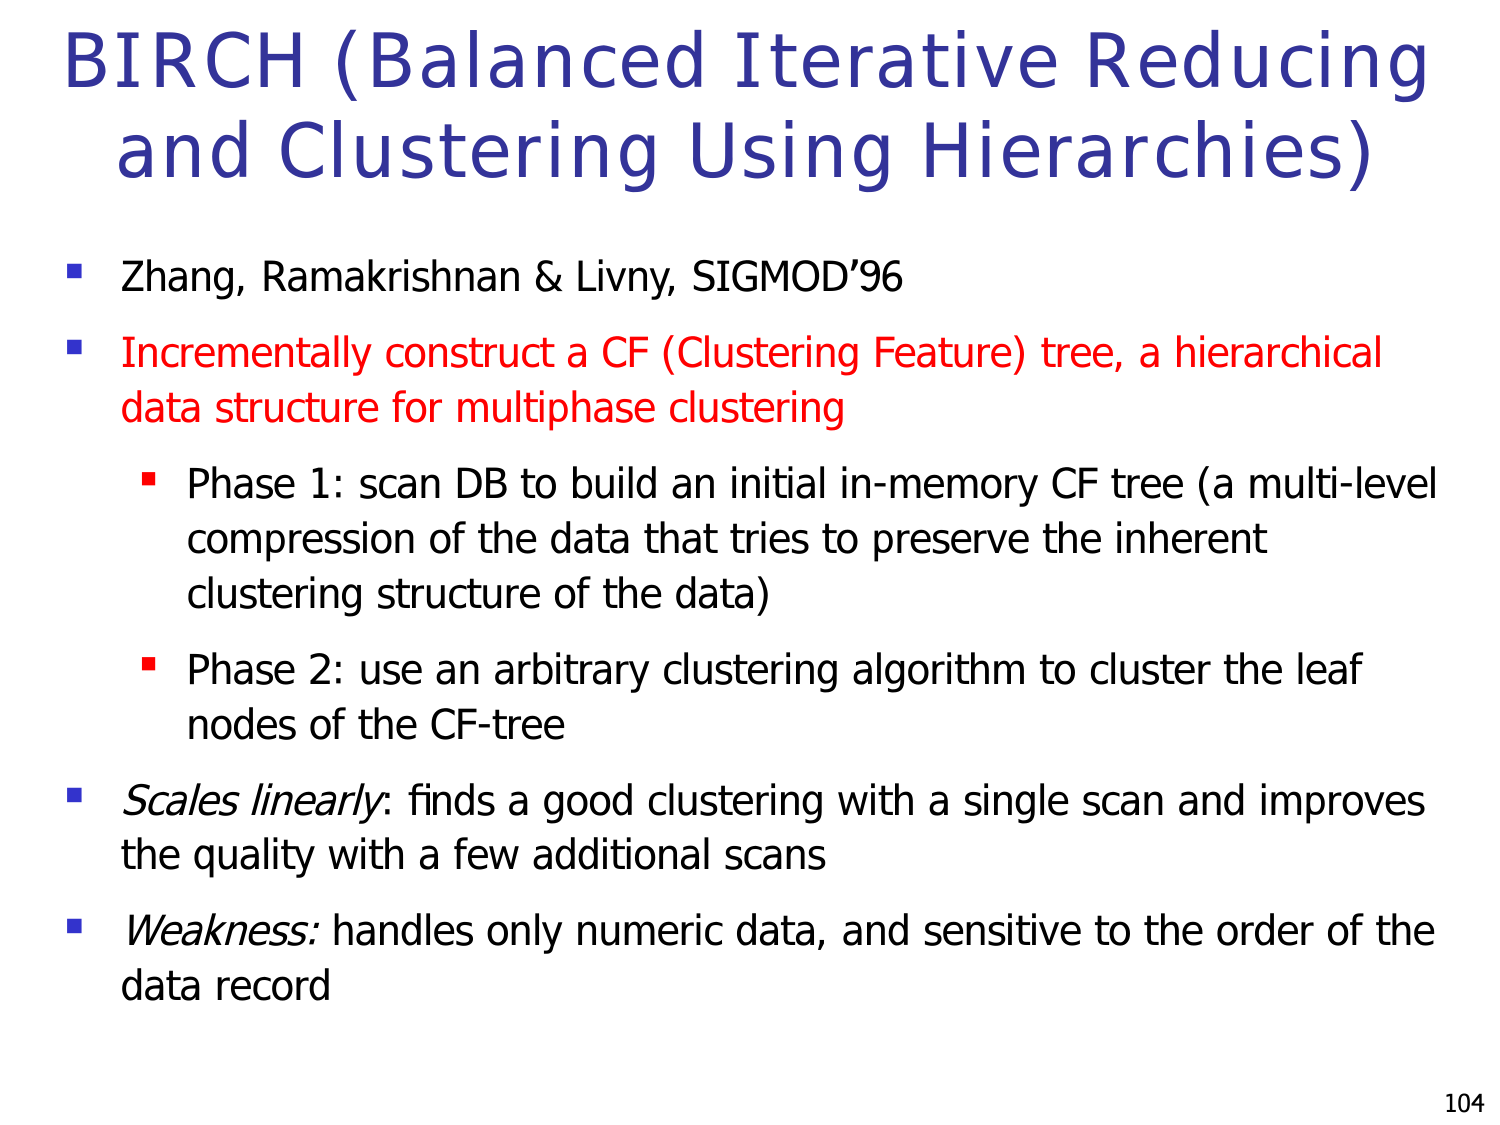

# BIRCH (Balanced Iterative Reducing and Clustering Using Hierarchies)
Zhang, Ramakrishnan & Livny, SIGMOD’96
Incrementally construct a CF (Clustering Feature) tree, a hierarchical data structure for multiphase clustering
Phase 1: scan DB to build an initial in-memory CF tree (a multi-level compression of the data that tries to preserve the inherent clustering structure of the data)
Phase 2: use an arbitrary clustering algorithm to cluster the leaf nodes of the CF-tree
Scales linearly: finds a good clustering with a single scan and improves the quality with a few additional scans
Weakness: handles only numeric data, and sensitive to the order of the data record
104